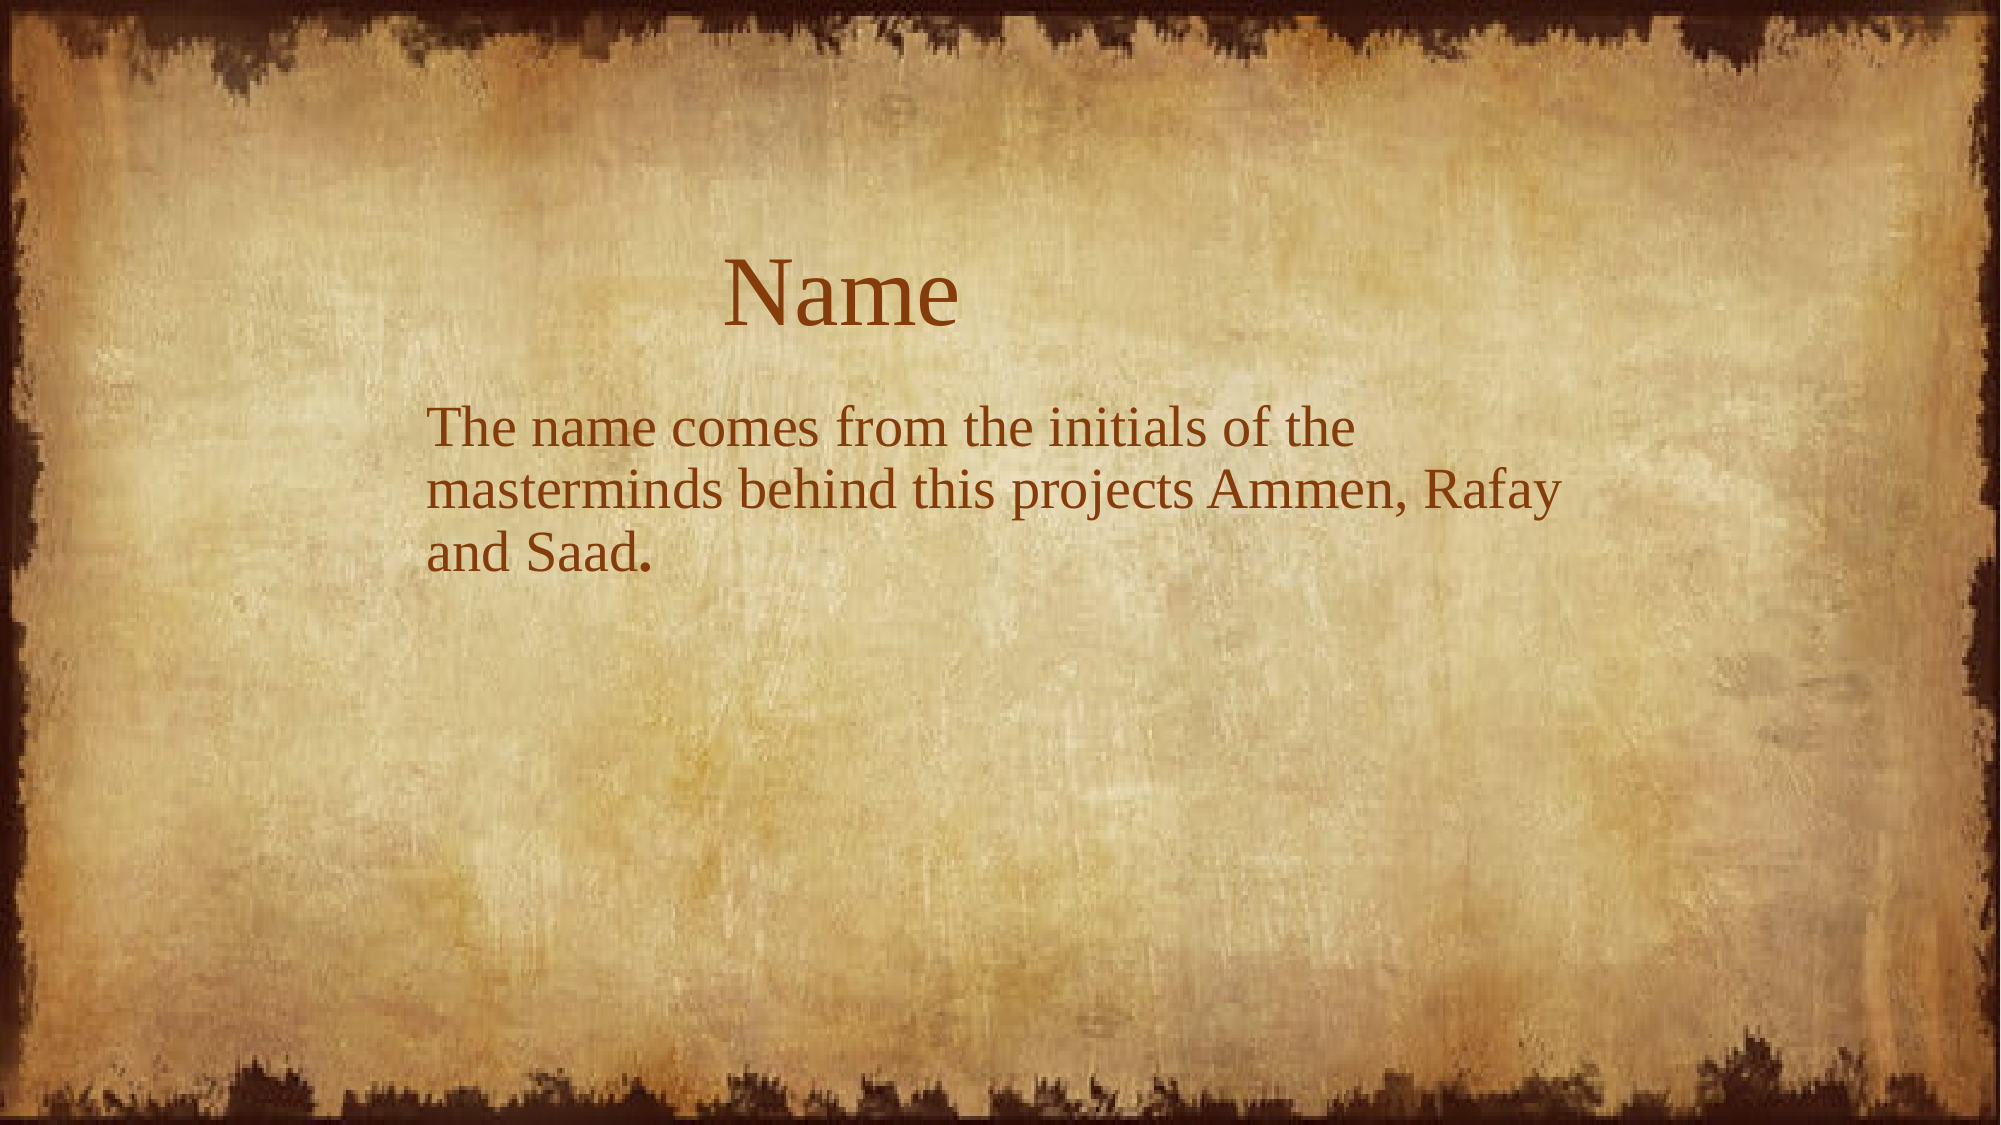

# Name
The name comes from the initials of the masterminds behind this projects Ammen, Rafay and Saad.